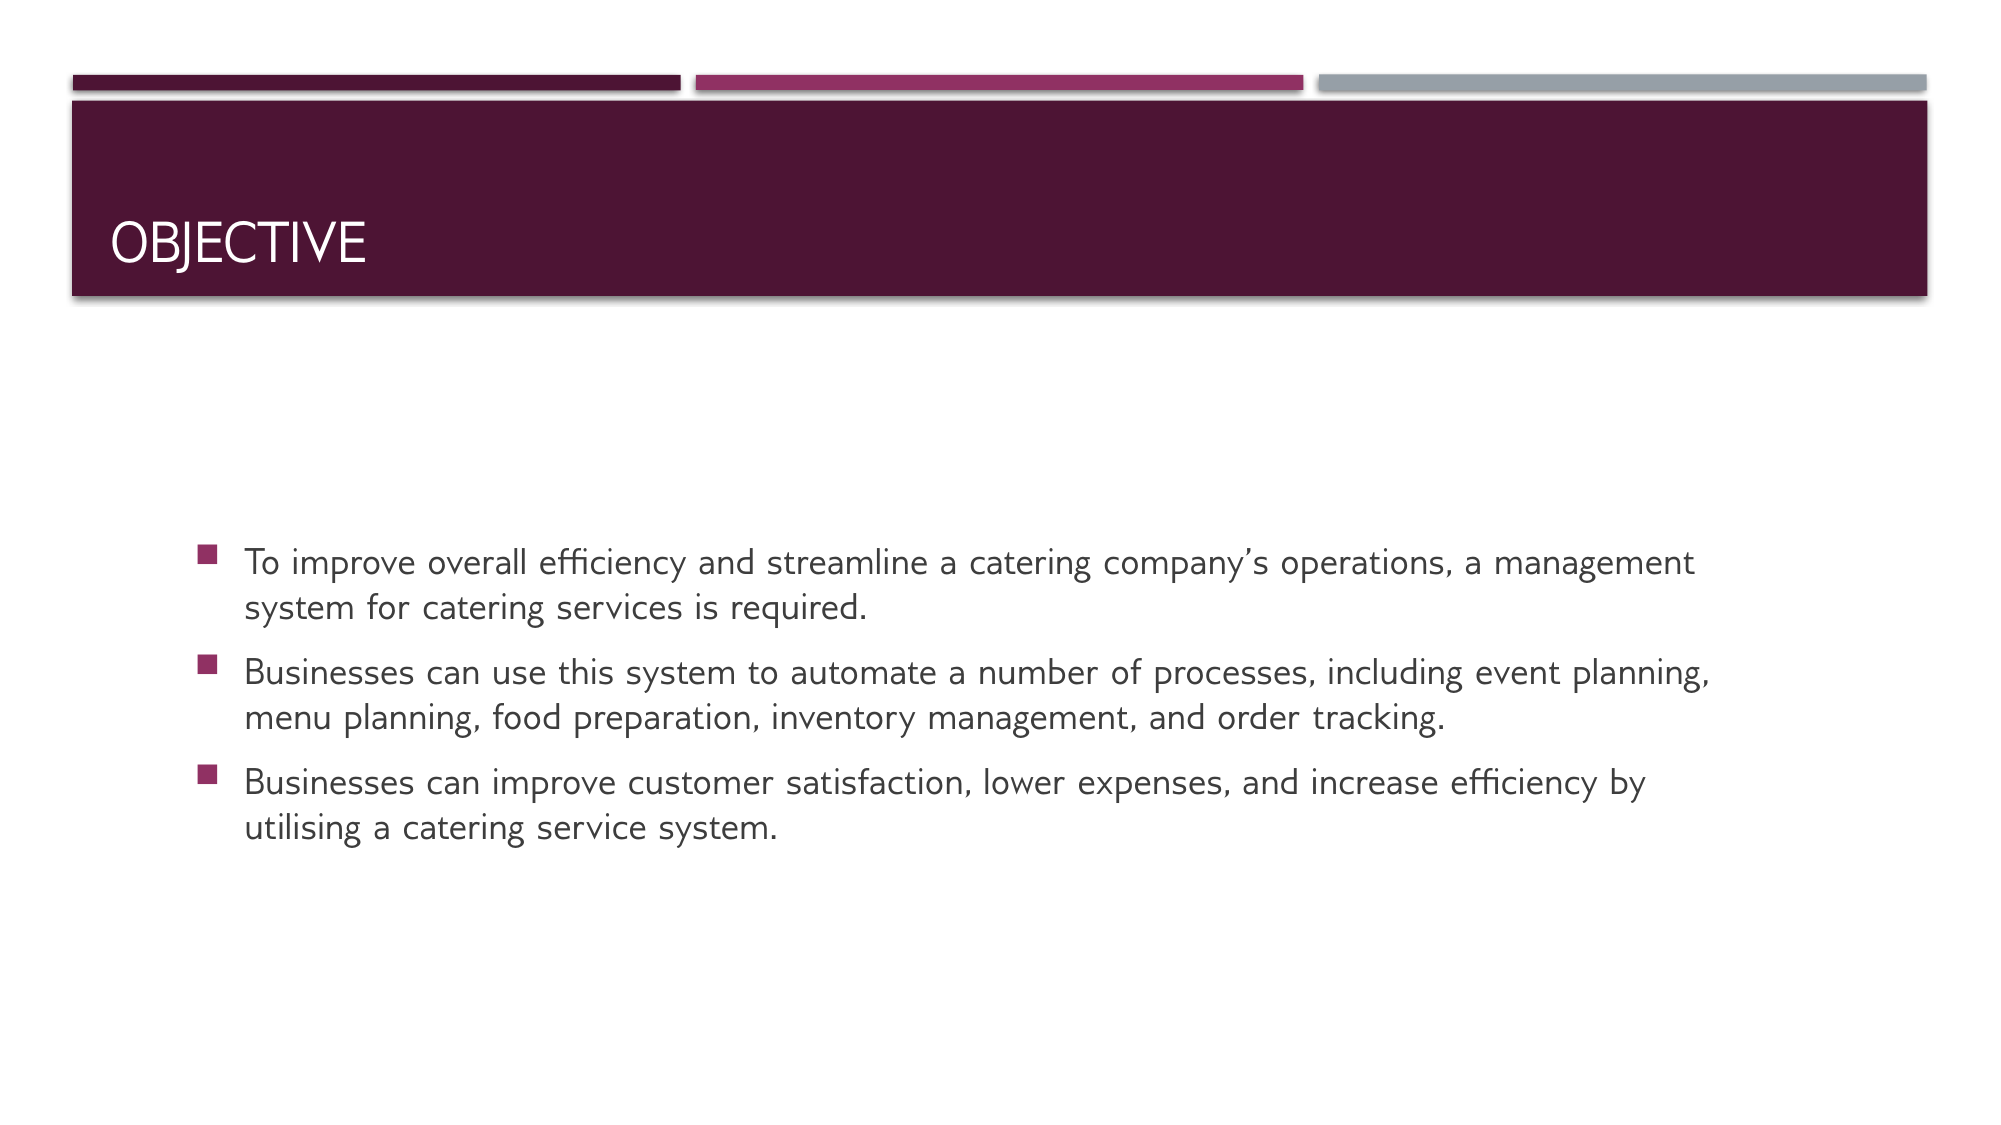

# Objective
To improve overall efficiency and streamline a catering company’s operations, a management system for catering services is required.
Businesses can use this system to automate a number of processes, including event planning, menu planning, food preparation, inventory management, and order tracking.
Businesses can improve customer satisfaction, lower expenses, and increase efficiency by utilising a catering service system.